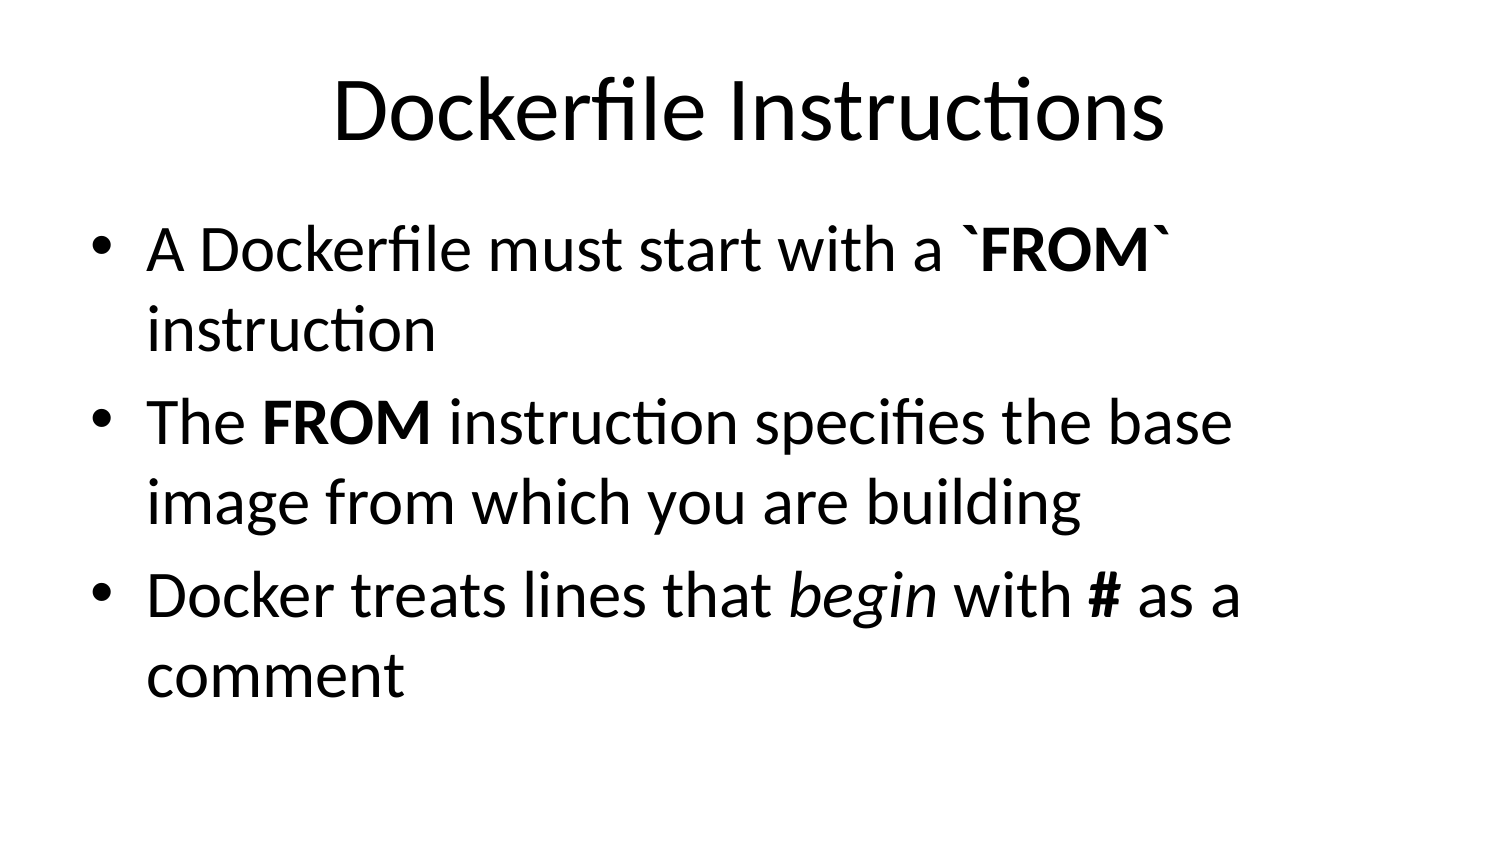

# Dockerfile Instructions
A Dockerfile must start with a `FROM` instruction
The FROM instruction specifies the base image from which you are building
Docker treats lines that begin with # as a comment